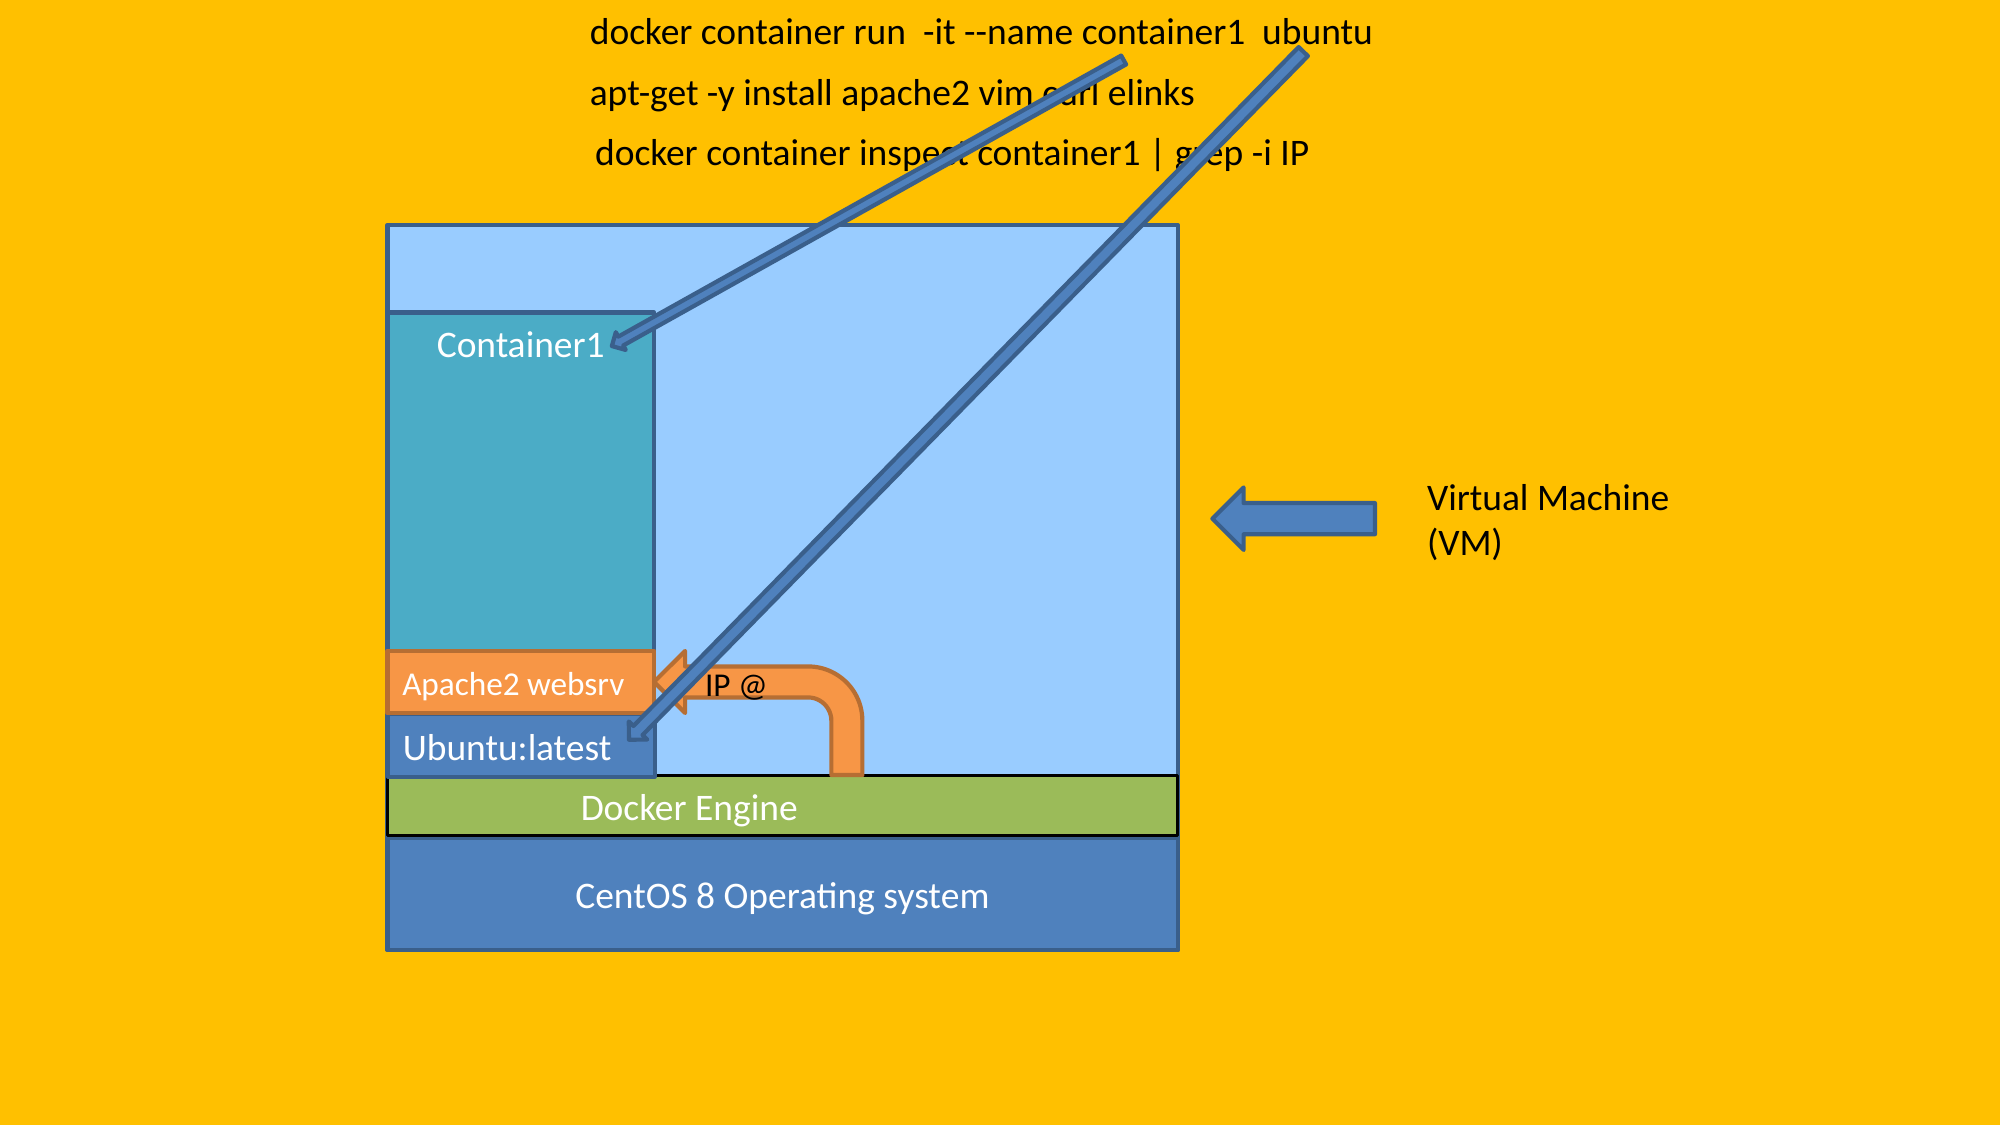

docker container run  -it --name container1  ubuntu

apt-get -y install apache2 vim curl elinks
docker container inspect container1 | grep -i IP

Container1

Virtual Machine (VM)

Apache2 websrv

IP @
Ubuntu:latest
                     Docker Engine

CentOS 8 Operating system